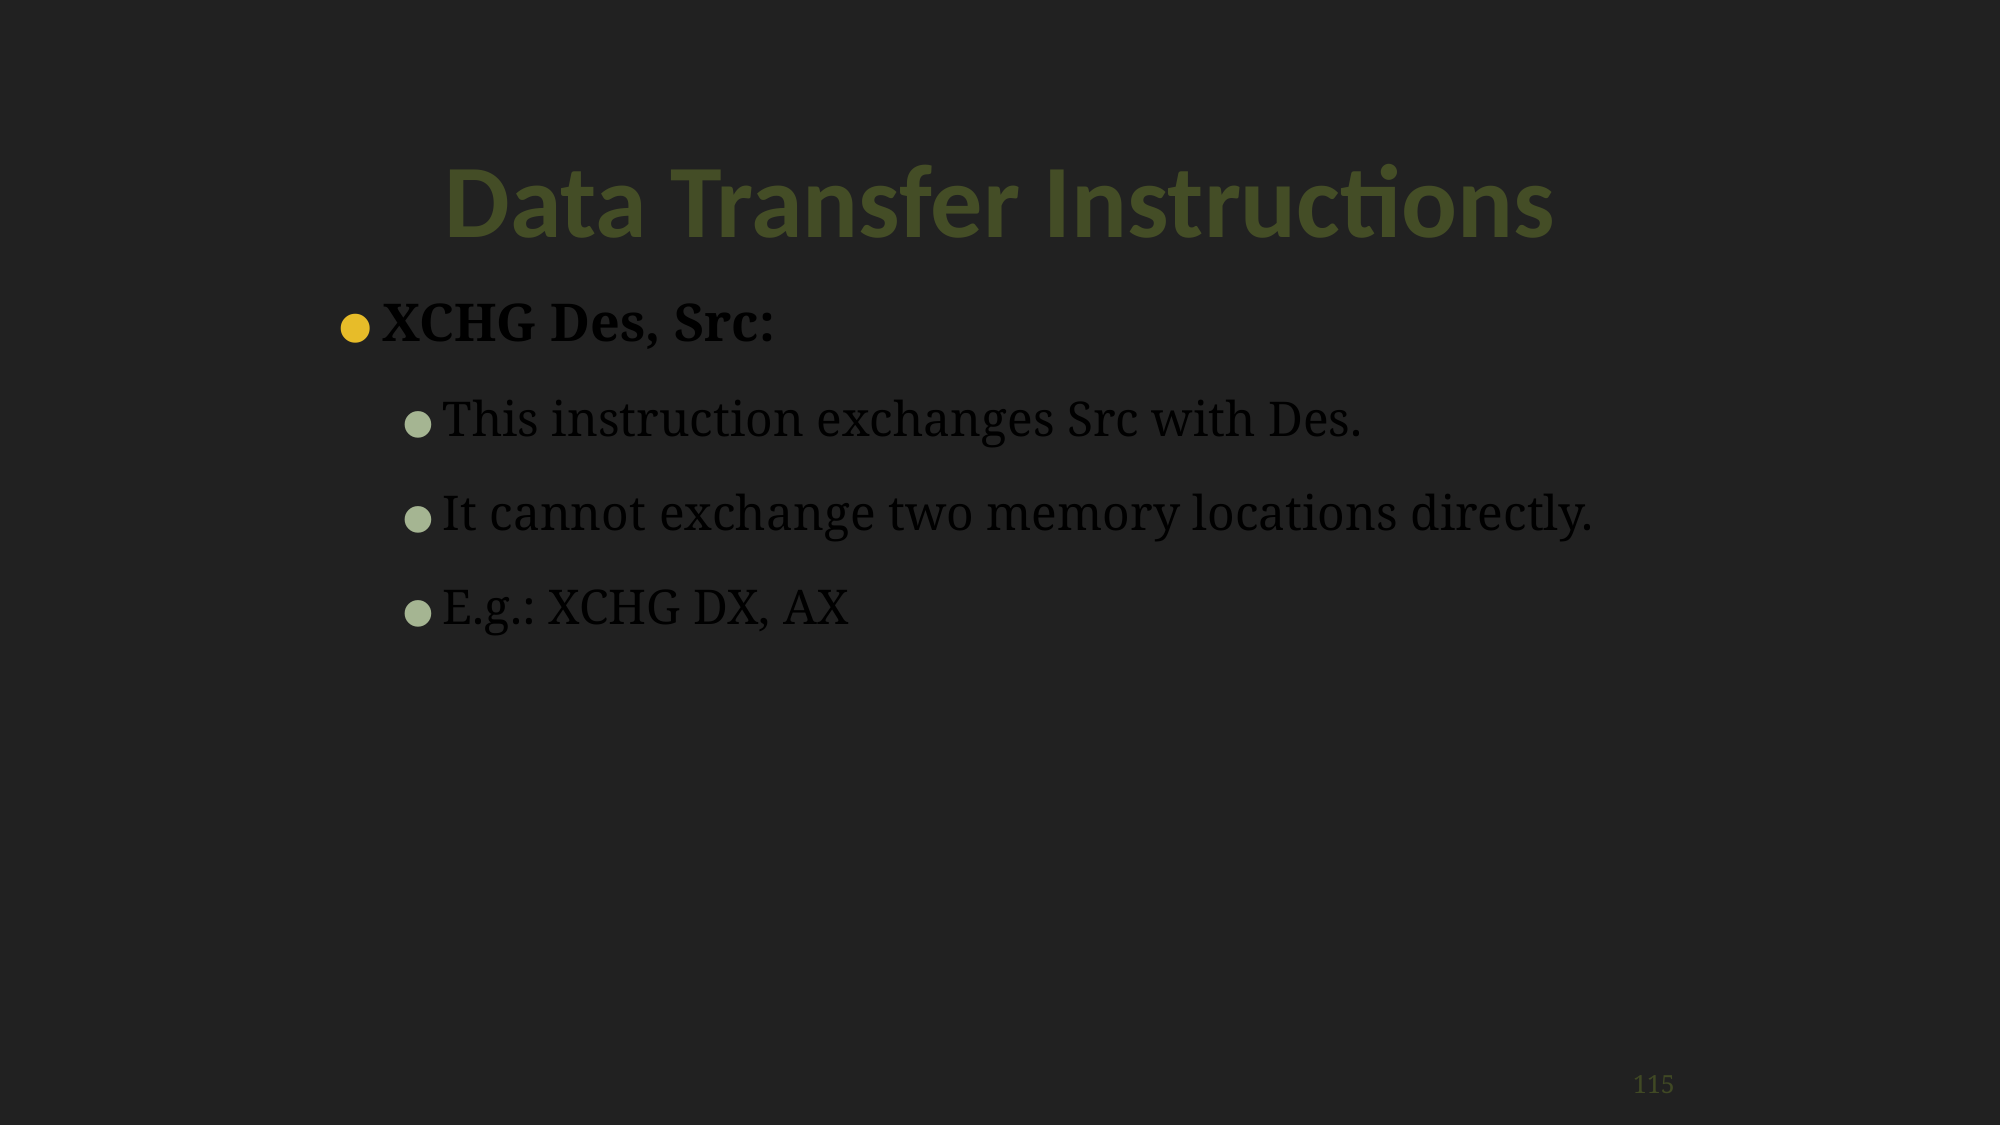

Data Transfer Instructions
XCHG Des, Src:
This instruction exchanges Src with Des.
It cannot exchange two memory locations directly.
E.g.: XCHG DX, AX
115